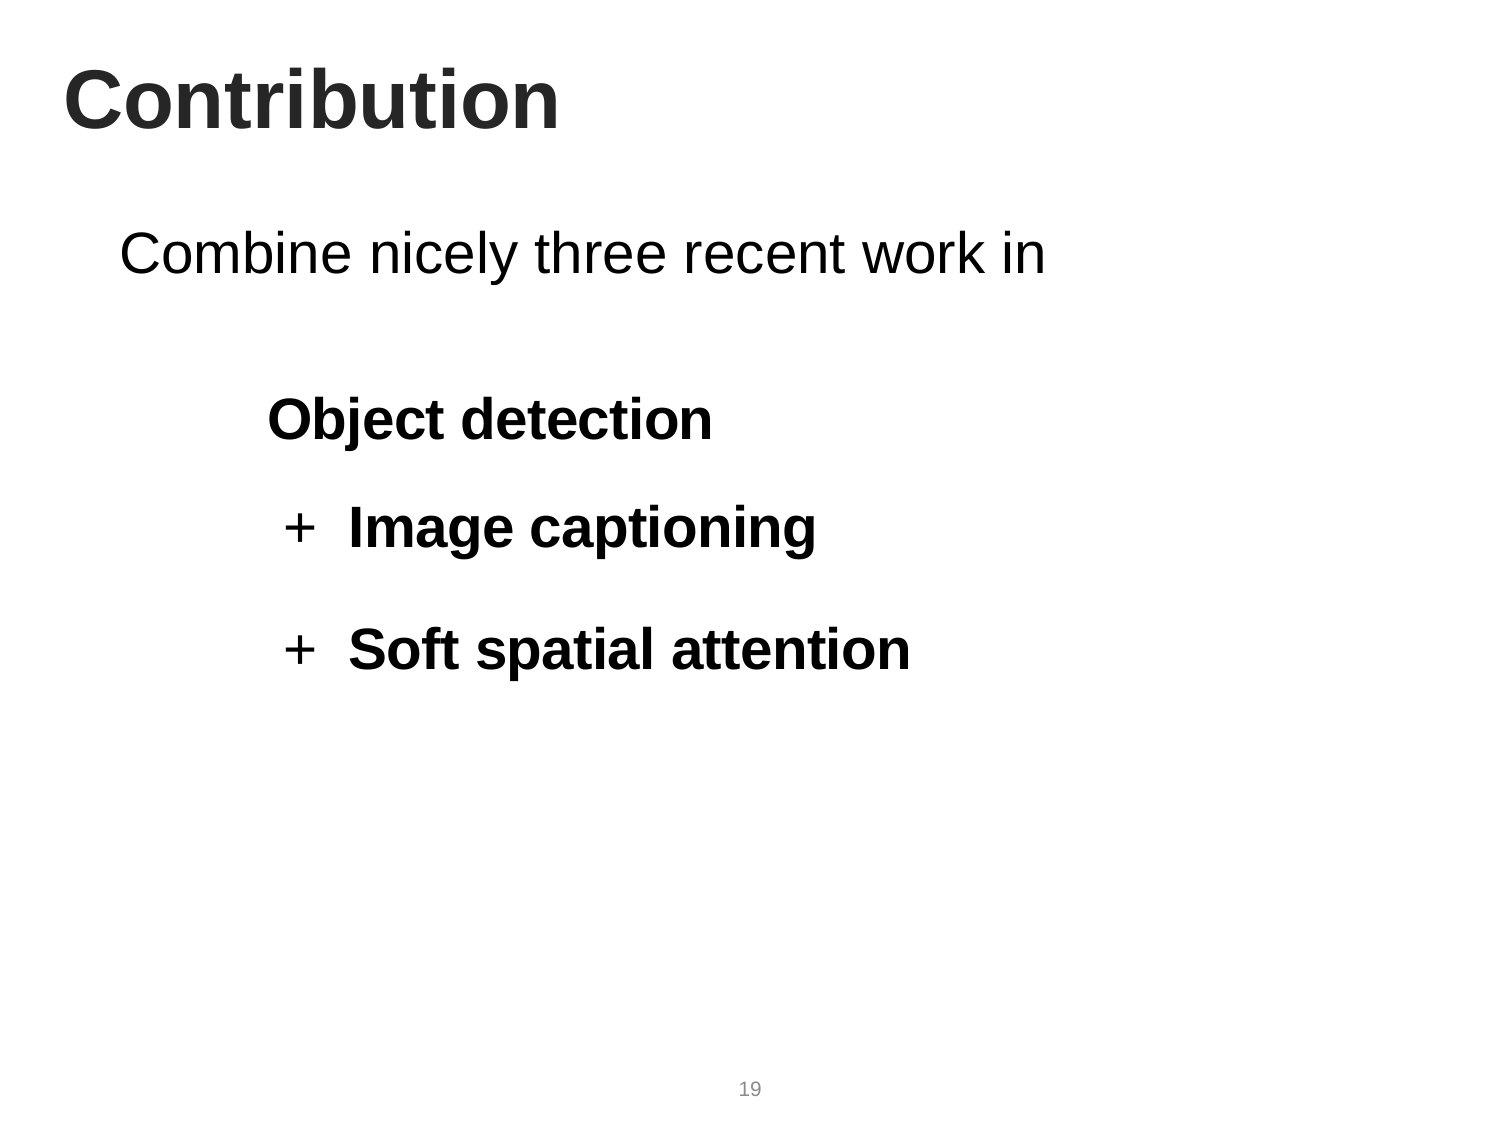

# Contribution
Combine nicely three recent work in
Object detection
 +  Image captioning
 +  Soft spatial attention
19